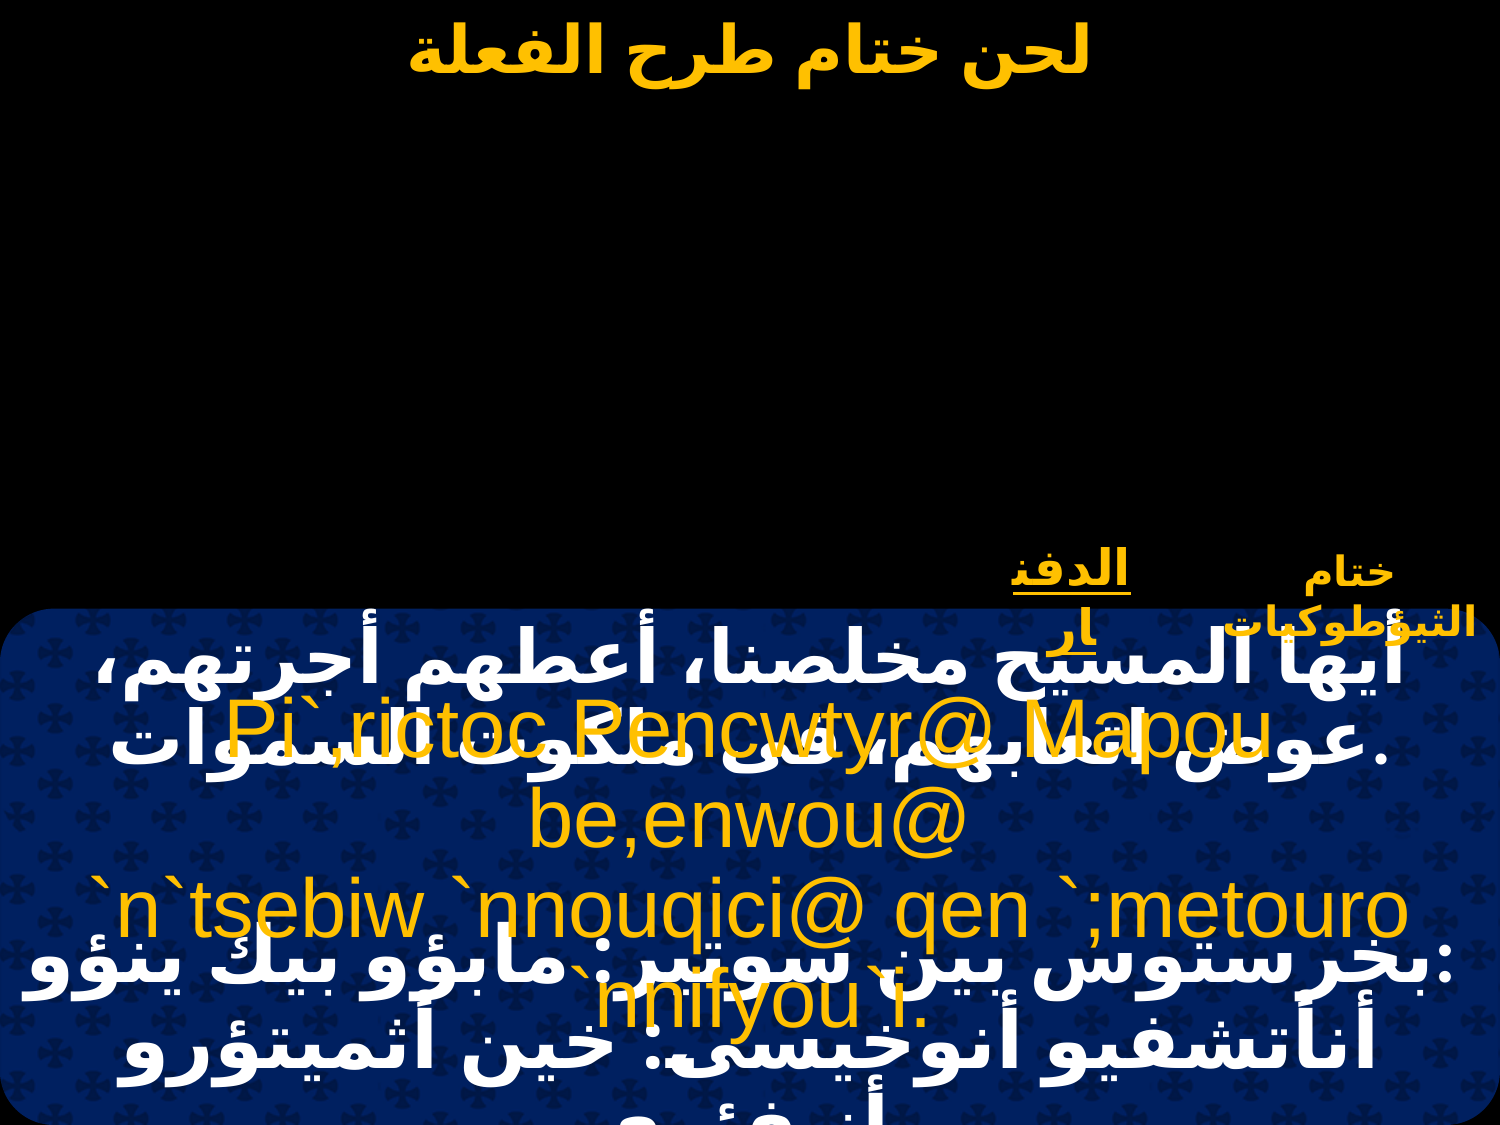

# لحن ختام طرح الفعلة
الدفنار
ختام الثيؤطوكيات
أيها المسيح مخلصنا، أعطهم أجرتهم، عوض اتعابهم، فى ملكوت السموات.
Pi`,rictoc Pencwtyr@ Mapou be,enwou@
`n`tsebiw `nnouqici@ qen `;metouro `nnifyou`i.
بخرستوس بين سوتير: مابؤو بيك ينؤو:
أنأتشفيو أنوخيسى: خين أثميتؤرو أنيفئوى.